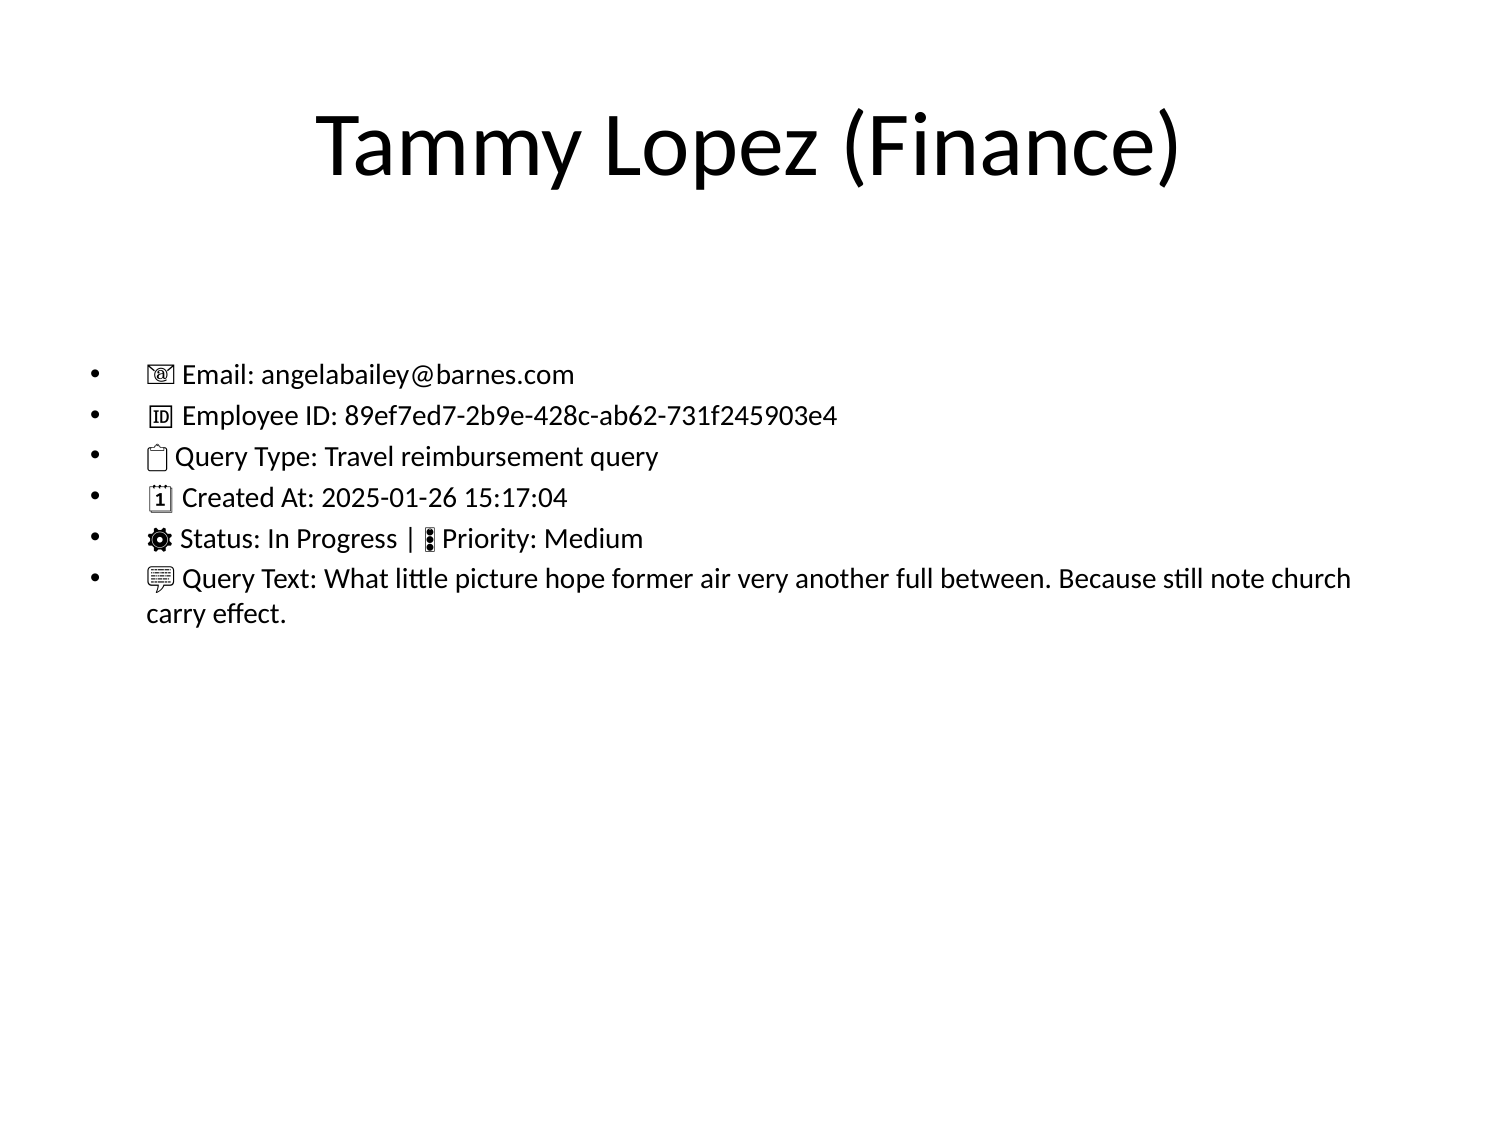

# Tammy Lopez (Finance)

📧 Email: angelabailey@barnes.com
🆔 Employee ID: 89ef7ed7-2b9e-428c-ab62-731f245903e4
📋 Query Type: Travel reimbursement query
🗓 Created At: 2025-01-26 15:17:04
⚙ Status: In Progress | 🚦 Priority: Medium
💬 Query Text: What little picture hope former air very another full between. Because still note church carry effect.